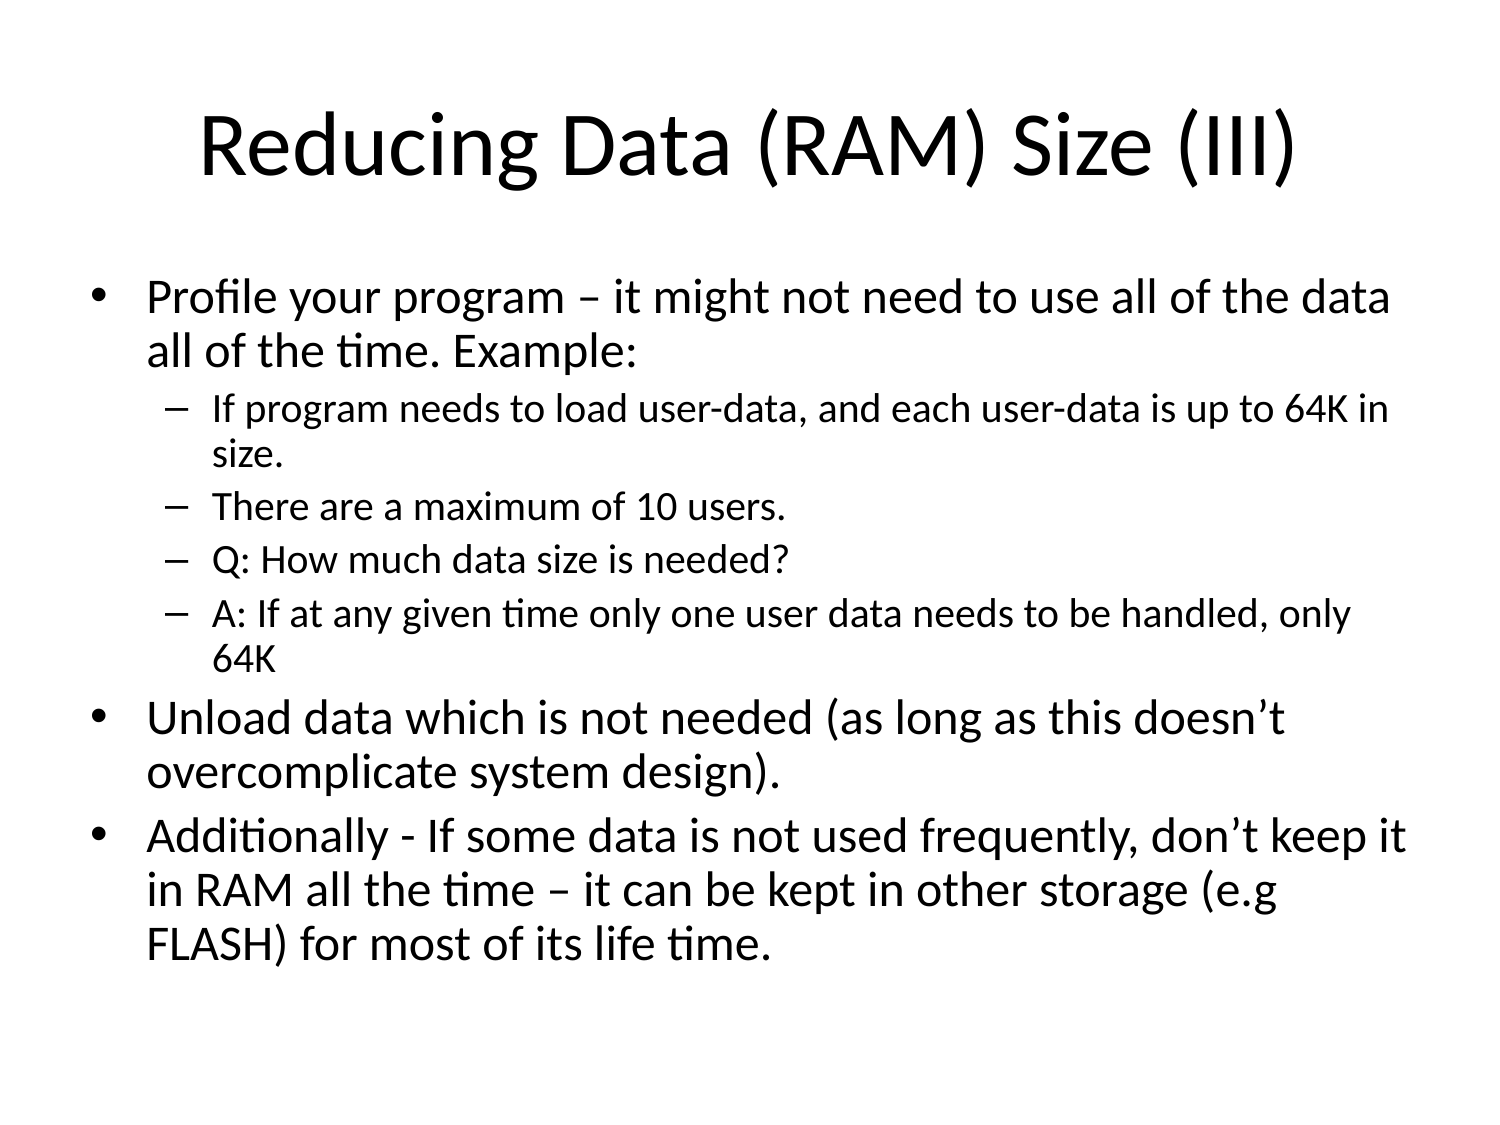

# Reducing Data (RAM) Size (III)
Profile your program – it might not need to use all of the data all of the time. Example:
If program needs to load user-data, and each user-data is up to 64K in size.
There are a maximum of 10 users.
Q: How much data size is needed?
A: If at any given time only one user data needs to be handled, only 64K
Unload data which is not needed (as long as this doesn’t overcomplicate system design).
Additionally - If some data is not used frequently, don’t keep it in RAM all the time – it can be kept in other storage (e.g FLASH) for most of its life time.